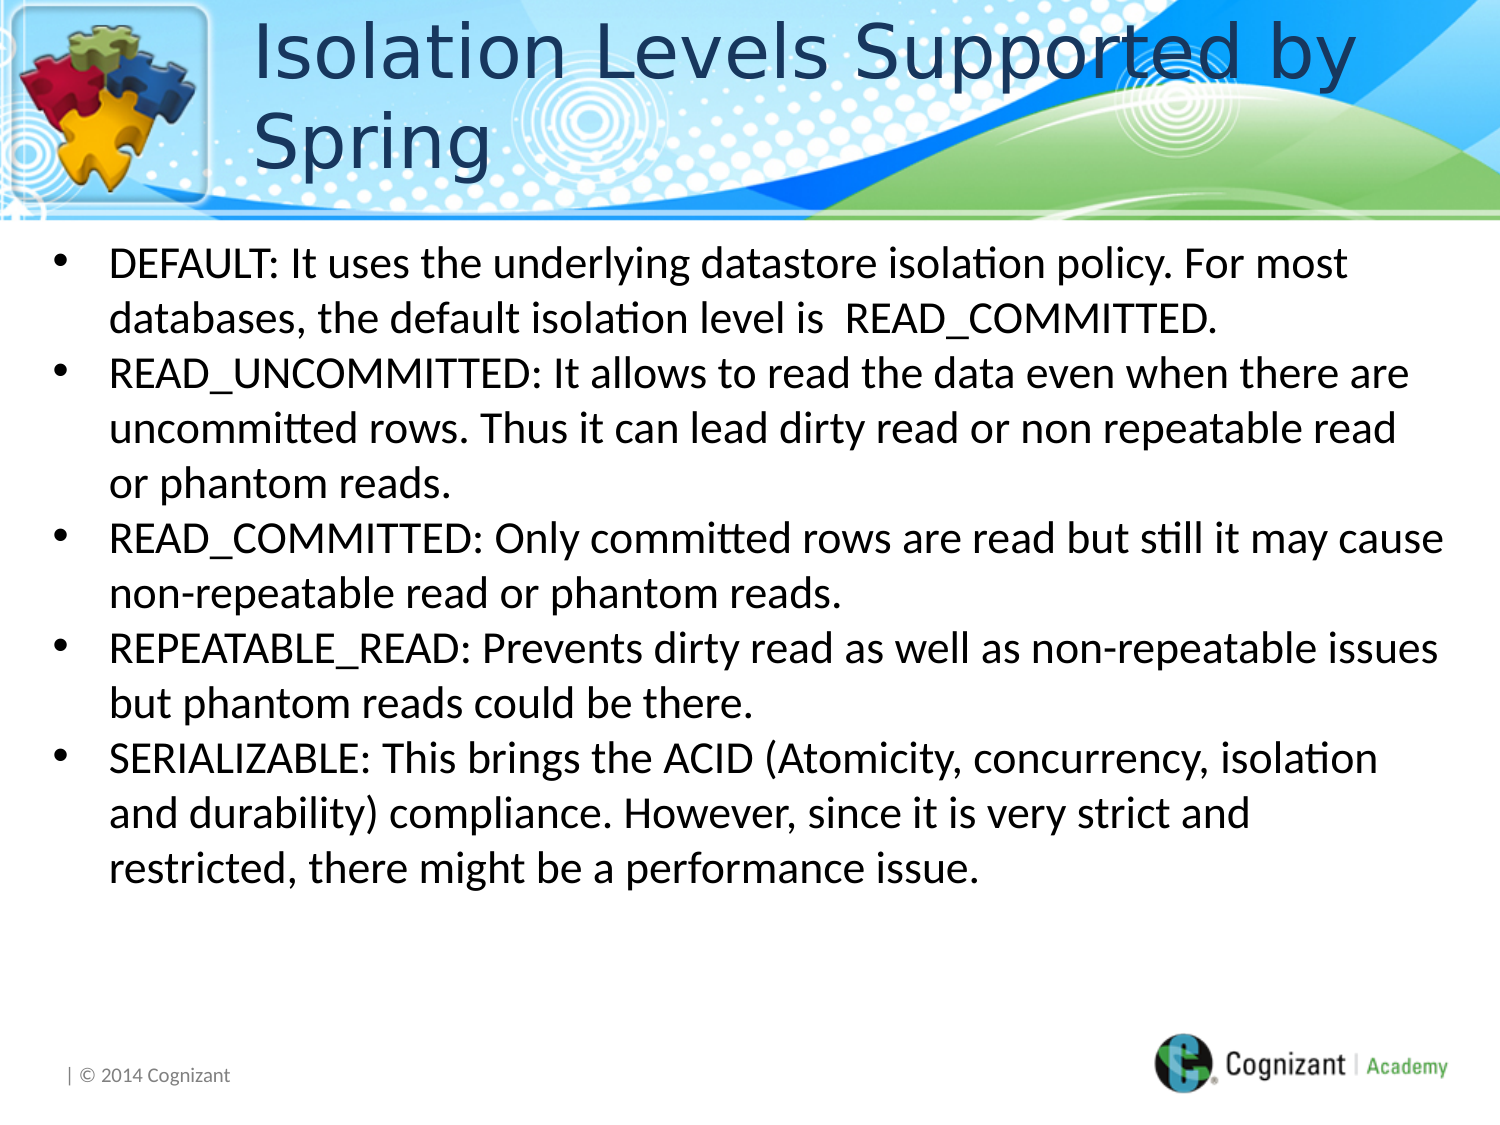

# Isolation Levels Supported by Spring
DEFAULT: It uses the underlying datastore isolation policy. For most databases, the default isolation level is  READ_COMMITTED.
READ_UNCOMMITTED: It allows to read the data even when there are uncommitted rows. Thus it can lead dirty read or non repeatable read or phantom reads.
READ_COMMITTED: Only committed rows are read but still it may cause non-repeatable read or phantom reads.
REPEATABLE_READ: Prevents dirty read as well as non-repeatable issues but phantom reads could be there.
SERIALIZABLE: This brings the ACID (Atomicity, concurrency, isolation and durability) compliance. However, since it is very strict and restricted, there might be a performance issue.